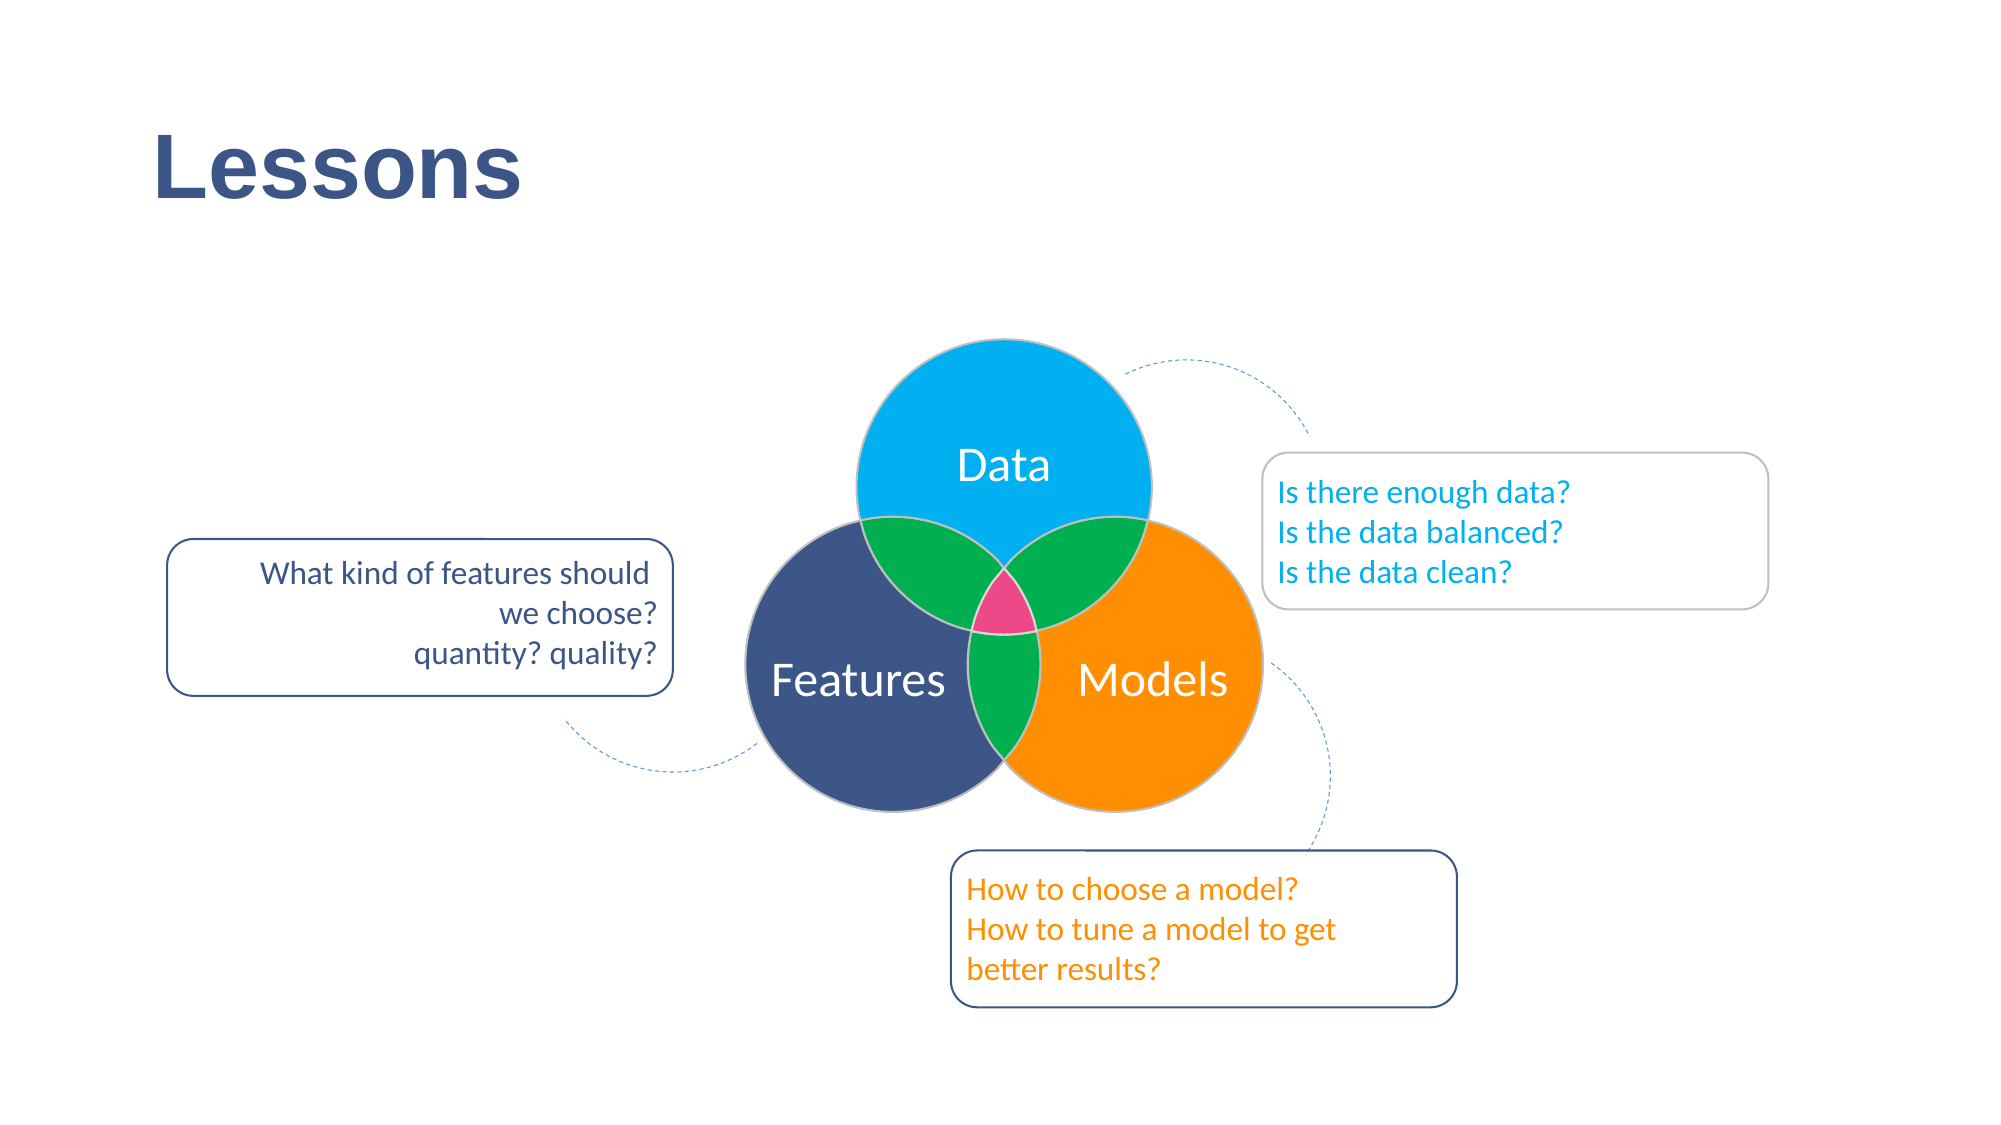

# Lessons

Data

Is there enough data?
Is the data balanced?
Is the data clean?

What kind of features should
we choose?
quantity? quality?

Features
Models

How to choose a model?
How to tune a model to get
better results?